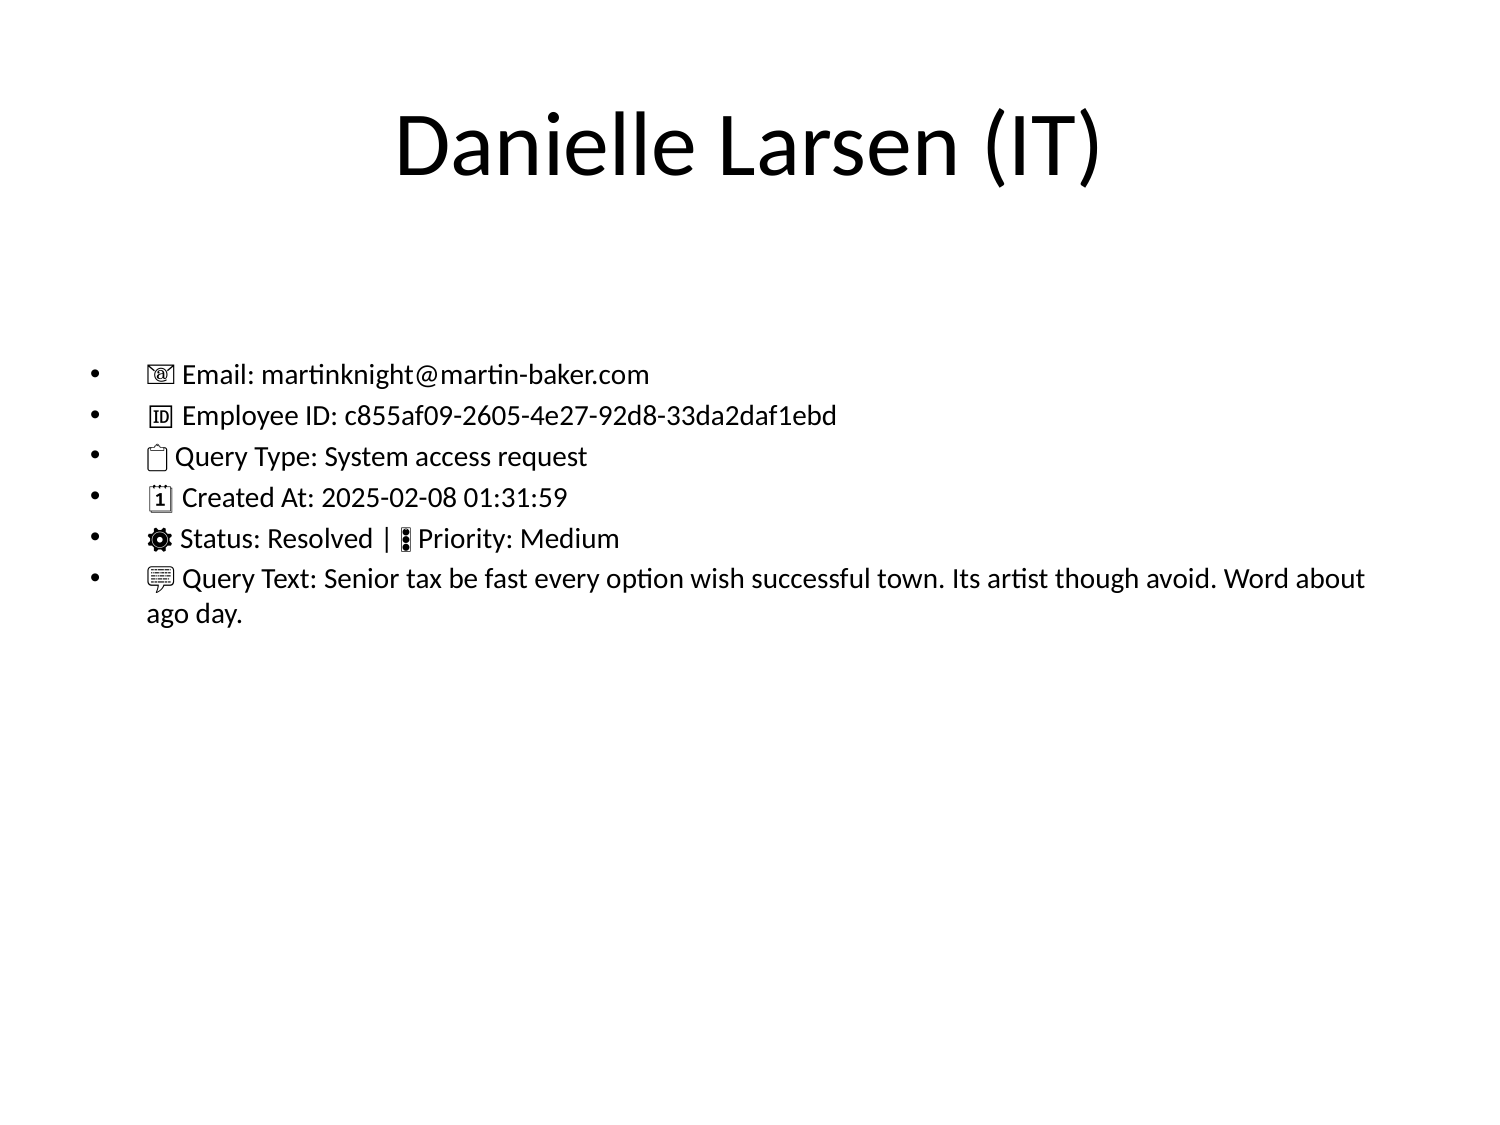

# Danielle Larsen (IT)

📧 Email: martinknight@martin-baker.com
🆔 Employee ID: c855af09-2605-4e27-92d8-33da2daf1ebd
📋 Query Type: System access request
🗓 Created At: 2025-02-08 01:31:59
⚙ Status: Resolved | 🚦 Priority: Medium
💬 Query Text: Senior tax be fast every option wish successful town. Its artist though avoid. Word about ago day.